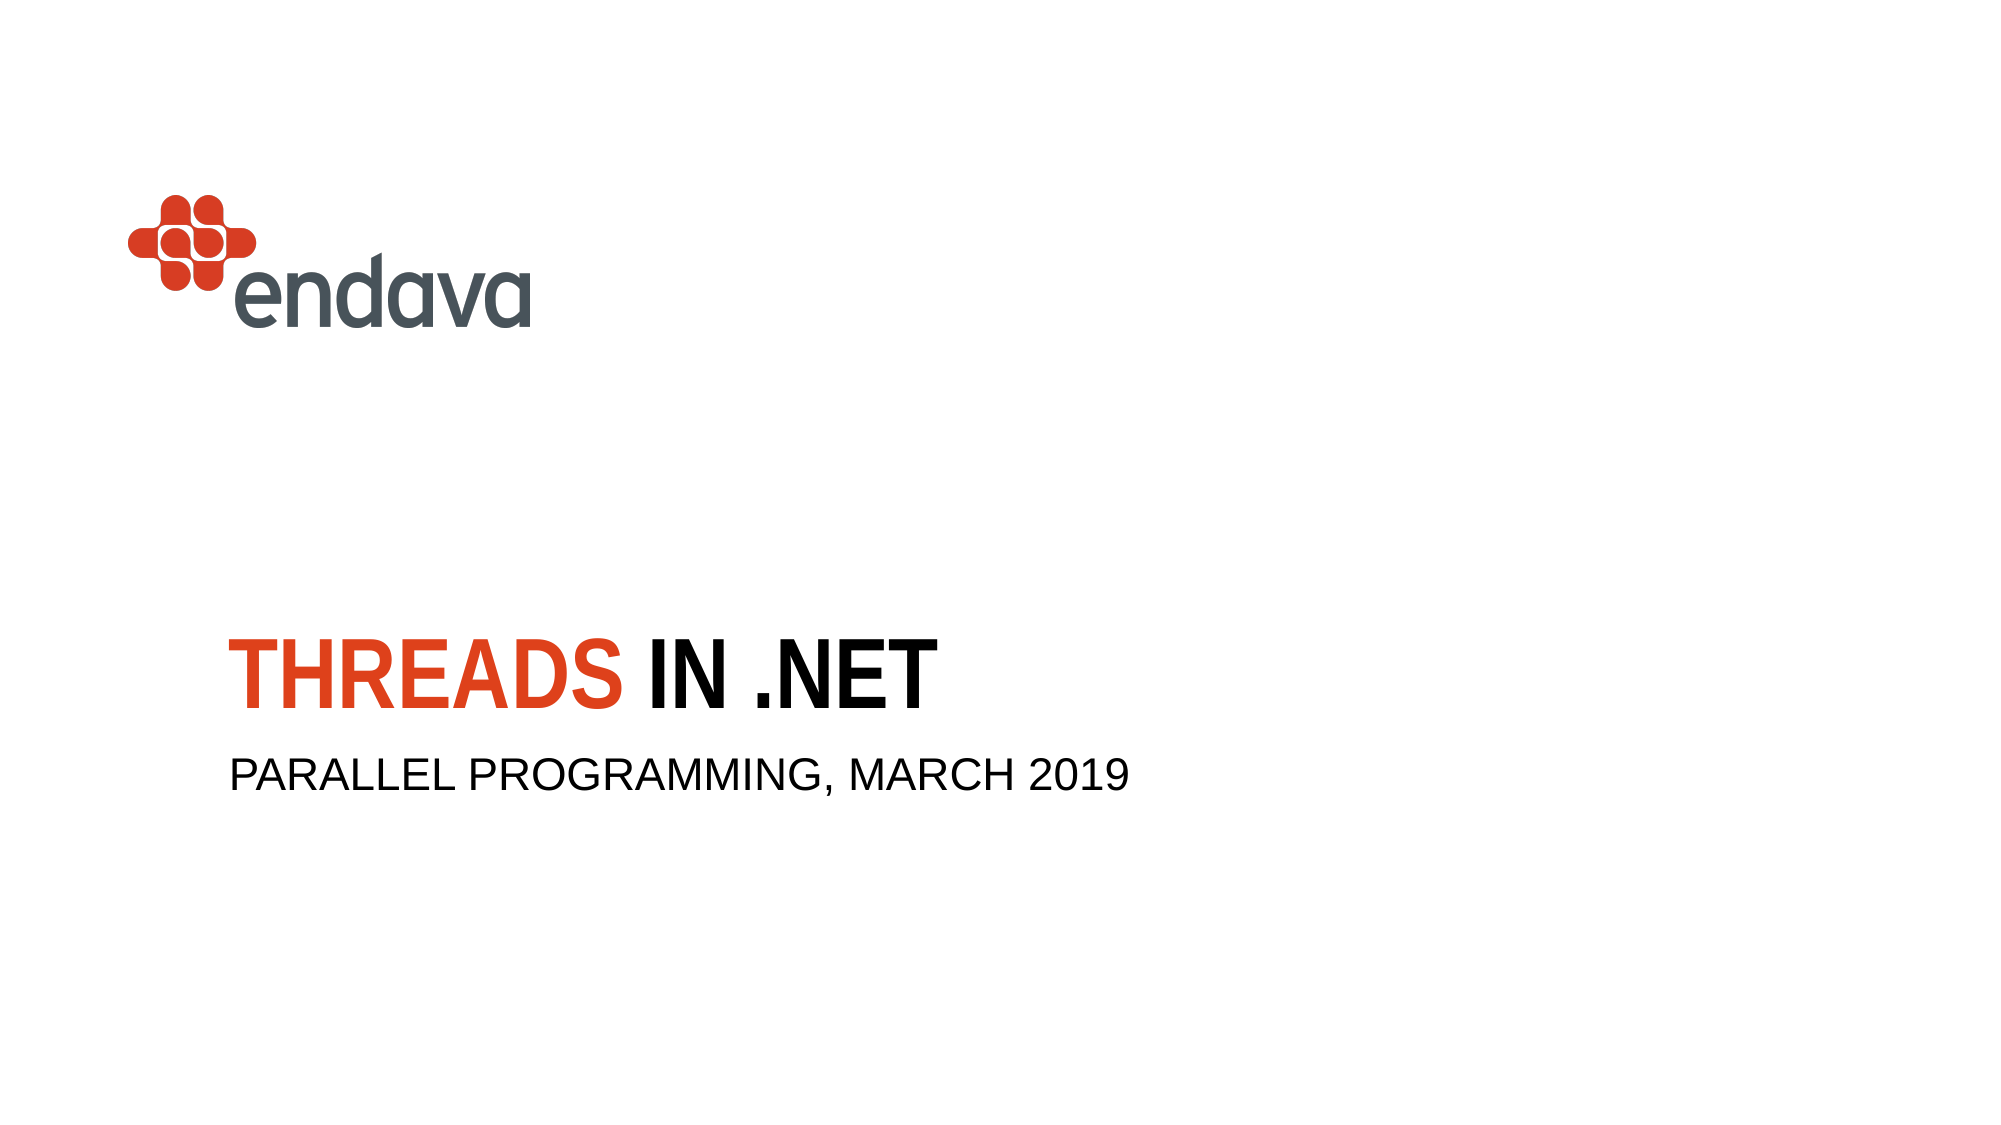

# Threads In .net
Parallel programming, March 2019